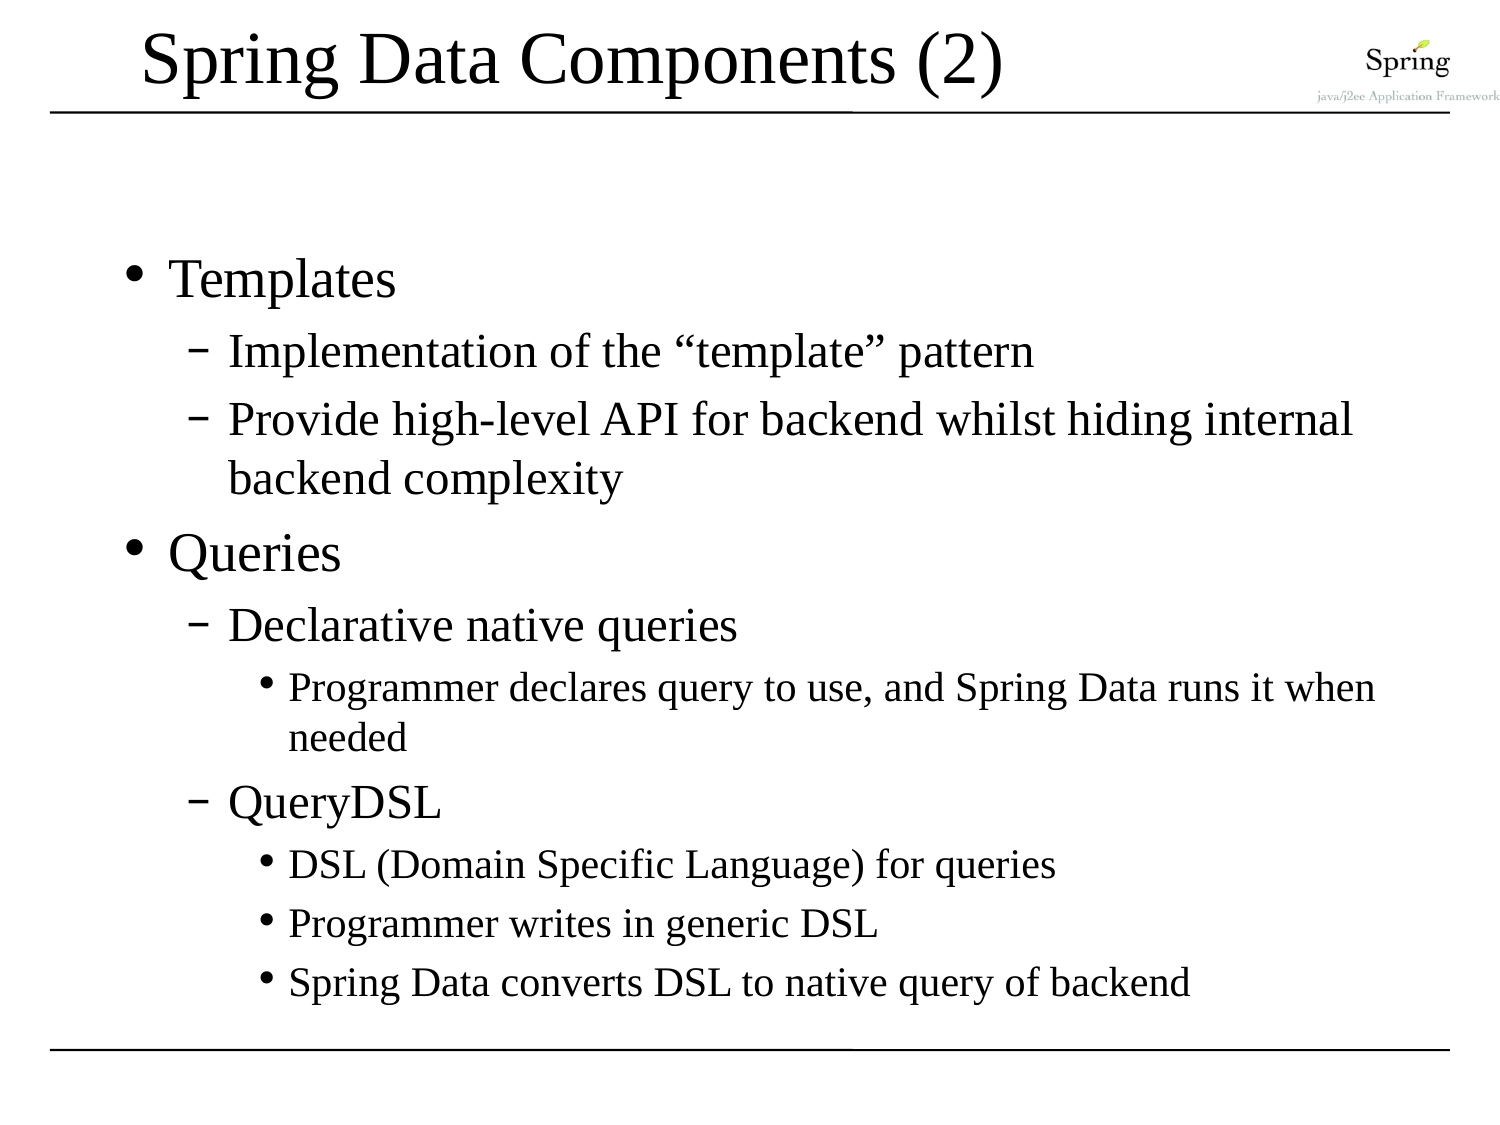

# Spring Data Components (2)
Templates
Implementation of the “template” pattern
Provide high-level API for backend whilst hiding internal backend complexity
Queries
Declarative native queries
Programmer declares query to use, and Spring Data runs it when needed
QueryDSL
DSL (Domain Specific Language) for queries
Programmer writes in generic DSL
Spring Data converts DSL to native query of backend